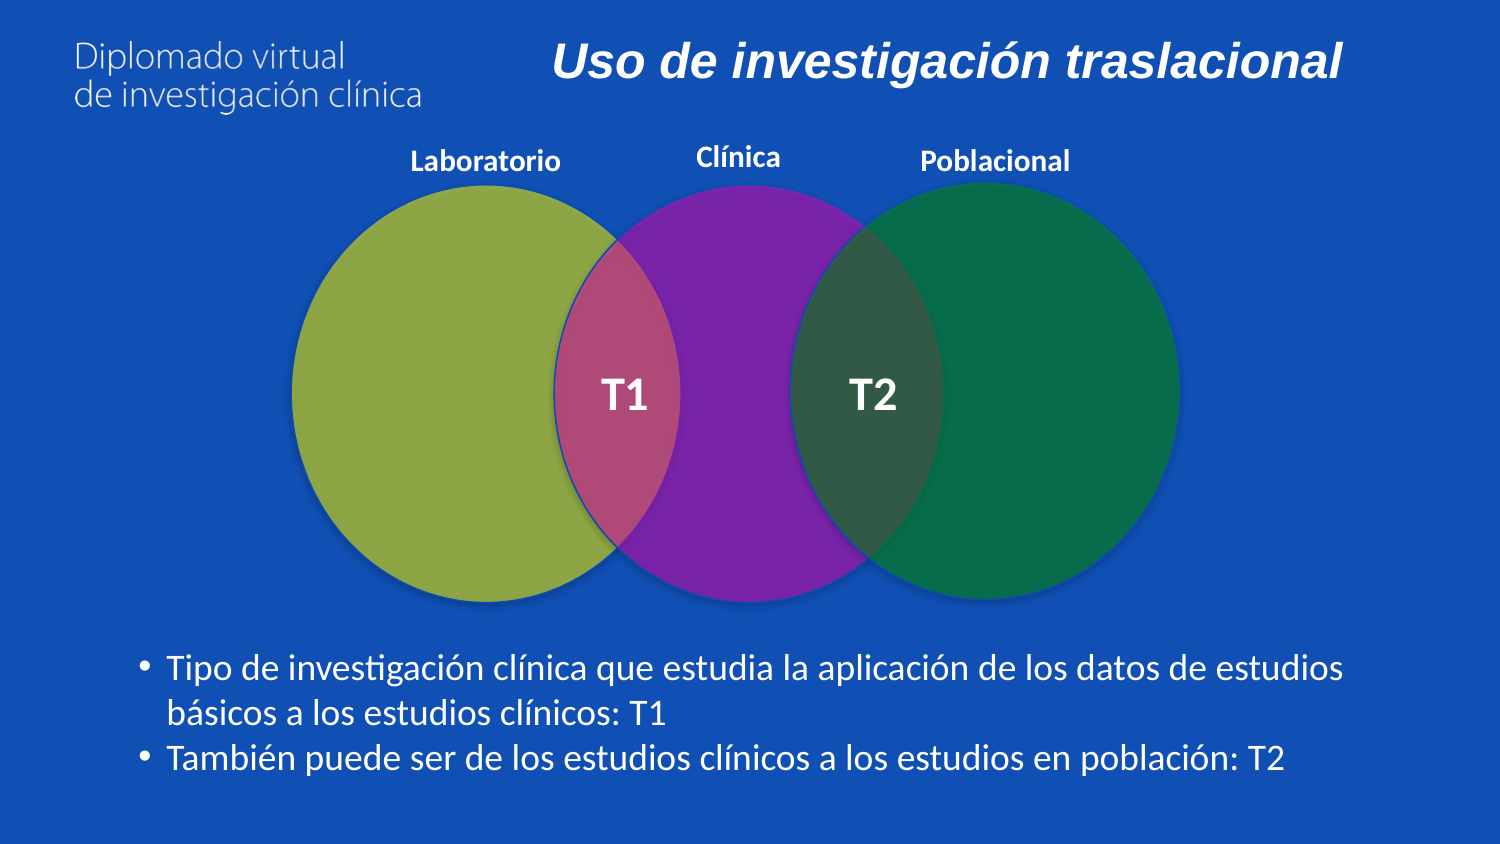

# Uso de investigación traslacional
Clínica
Laboratorio
Poblacional

T1
T2
Tipo de investigación clínica que estudia la aplicación de los datos de estudios básicos a los estudios clínicos: T1
También puede ser de los estudios clínicos a los estudios en población: T2